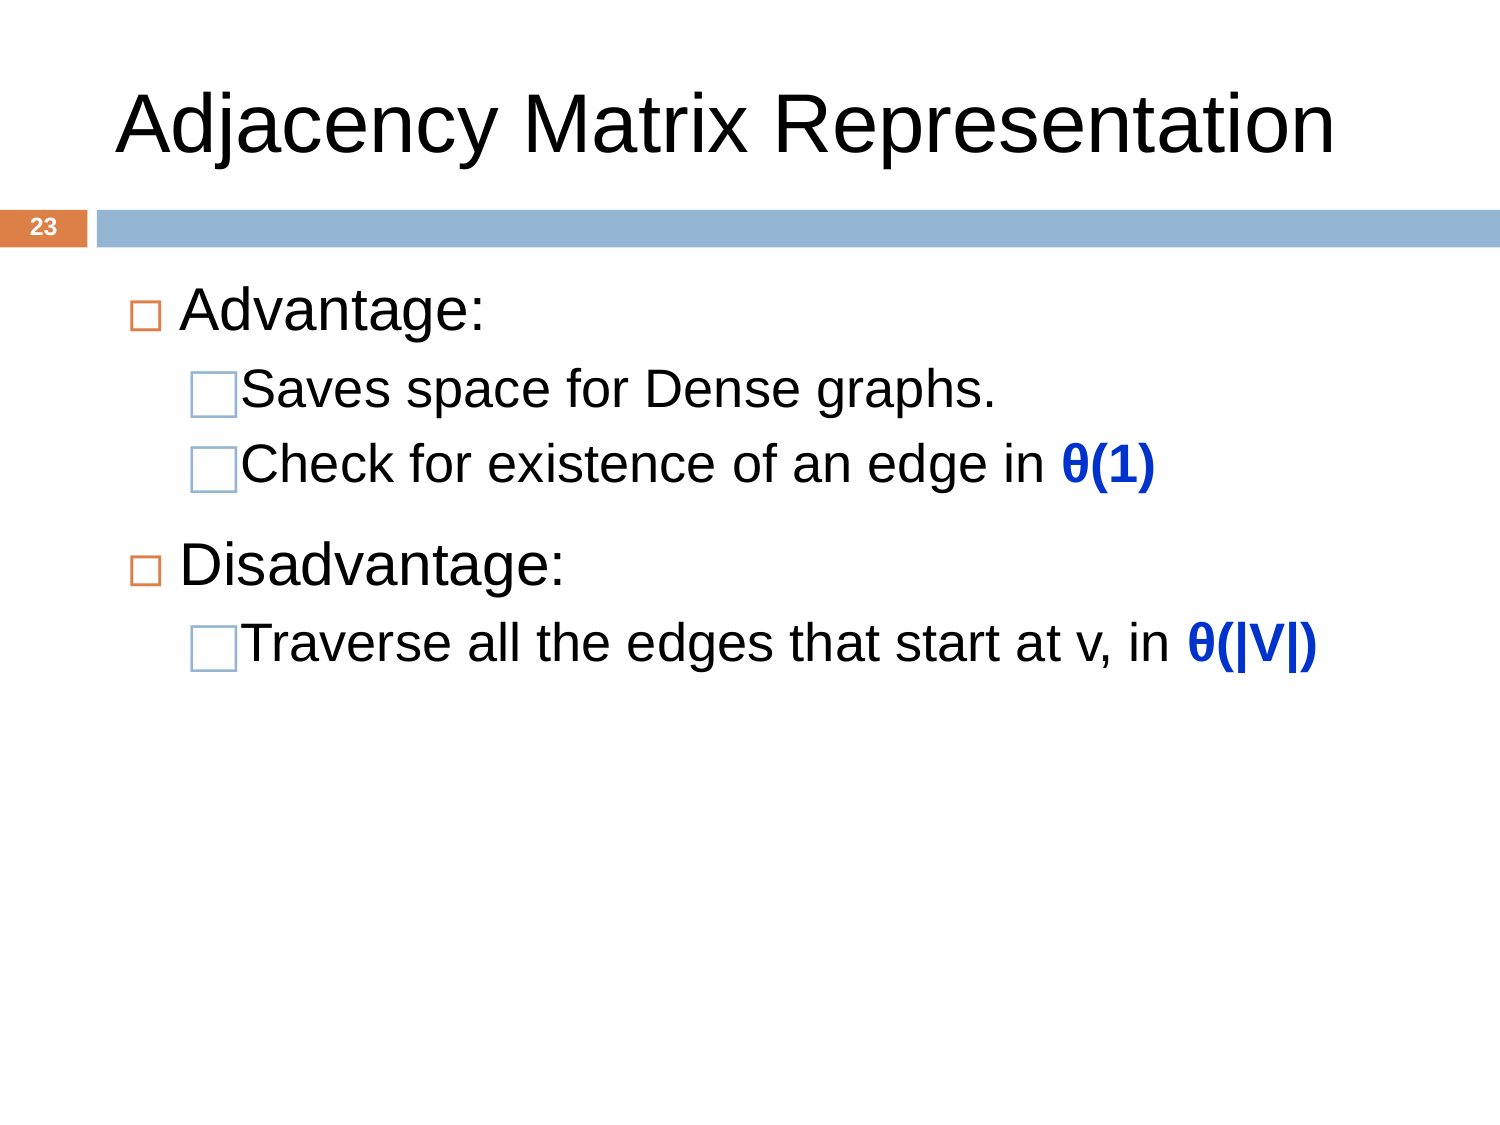

# Adjacency Matrix Representation
23

Advantage:
Saves space for Dense graphs.
Check for existence of an edge in θ(1)

Disadvantage:
Traverse all the edges that start at v, in θ(|V|)